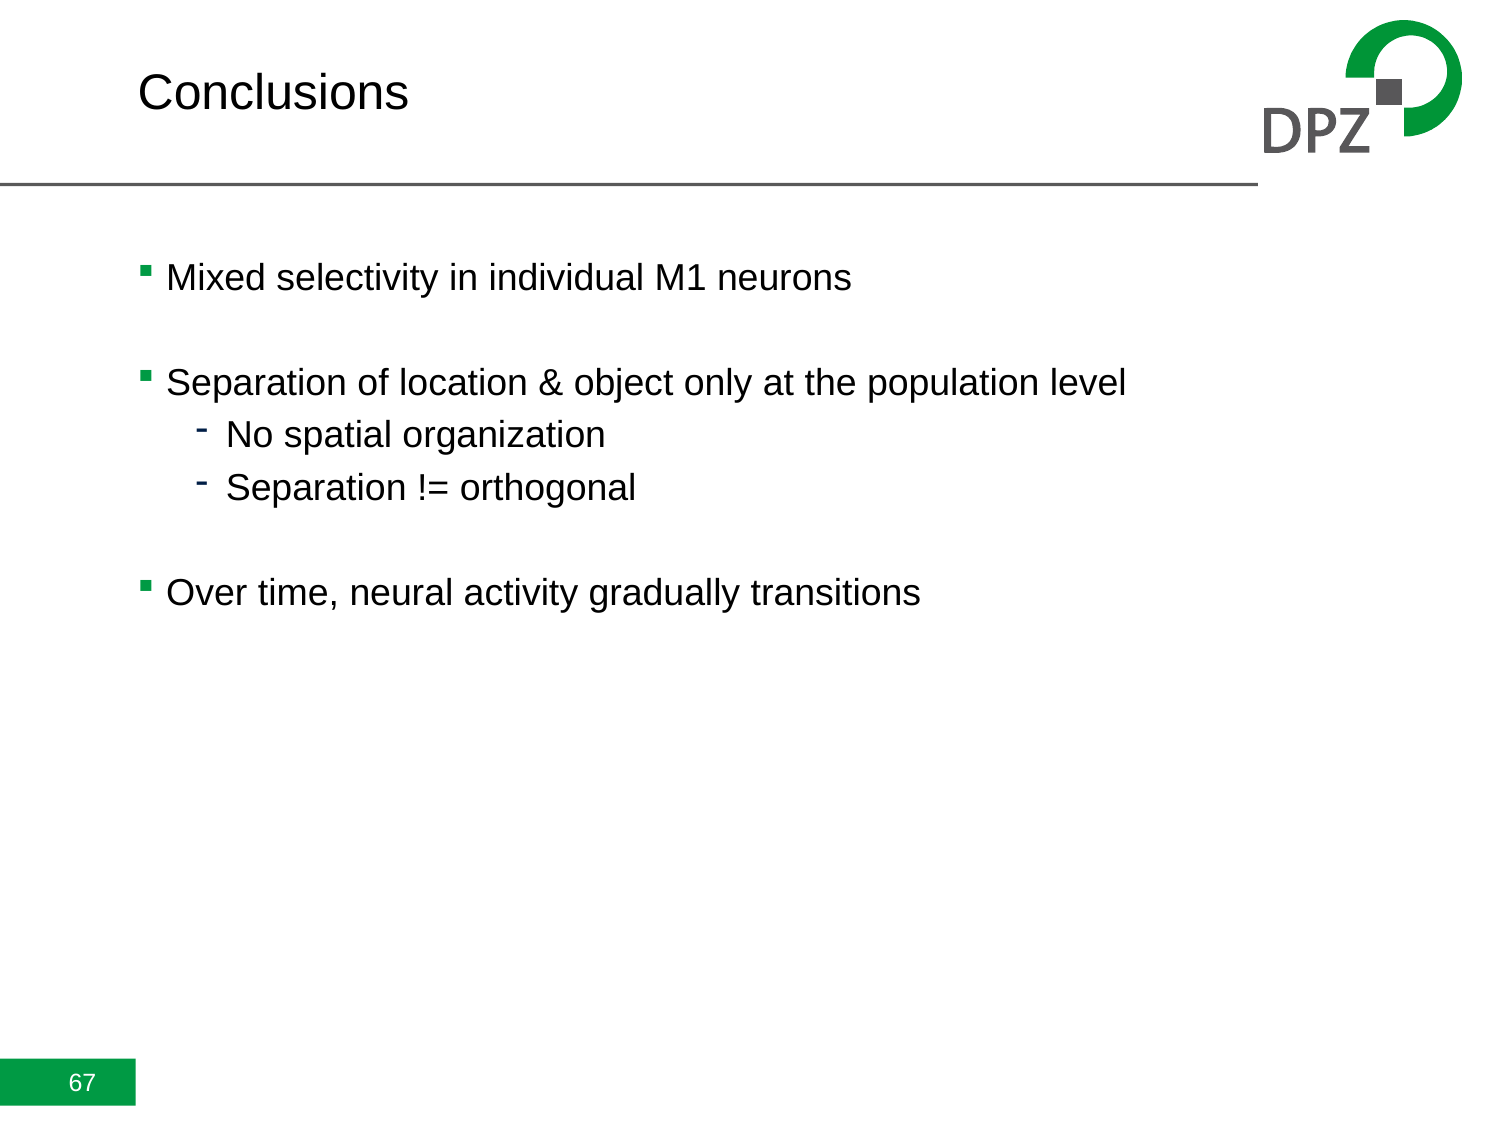

# Conclusions
Mixed selectivity in individual M1 neurons

Separation of location & object only at the population level
No spatial organization
Separation != orthogonal

Over time, neural activity gradually transitions
67